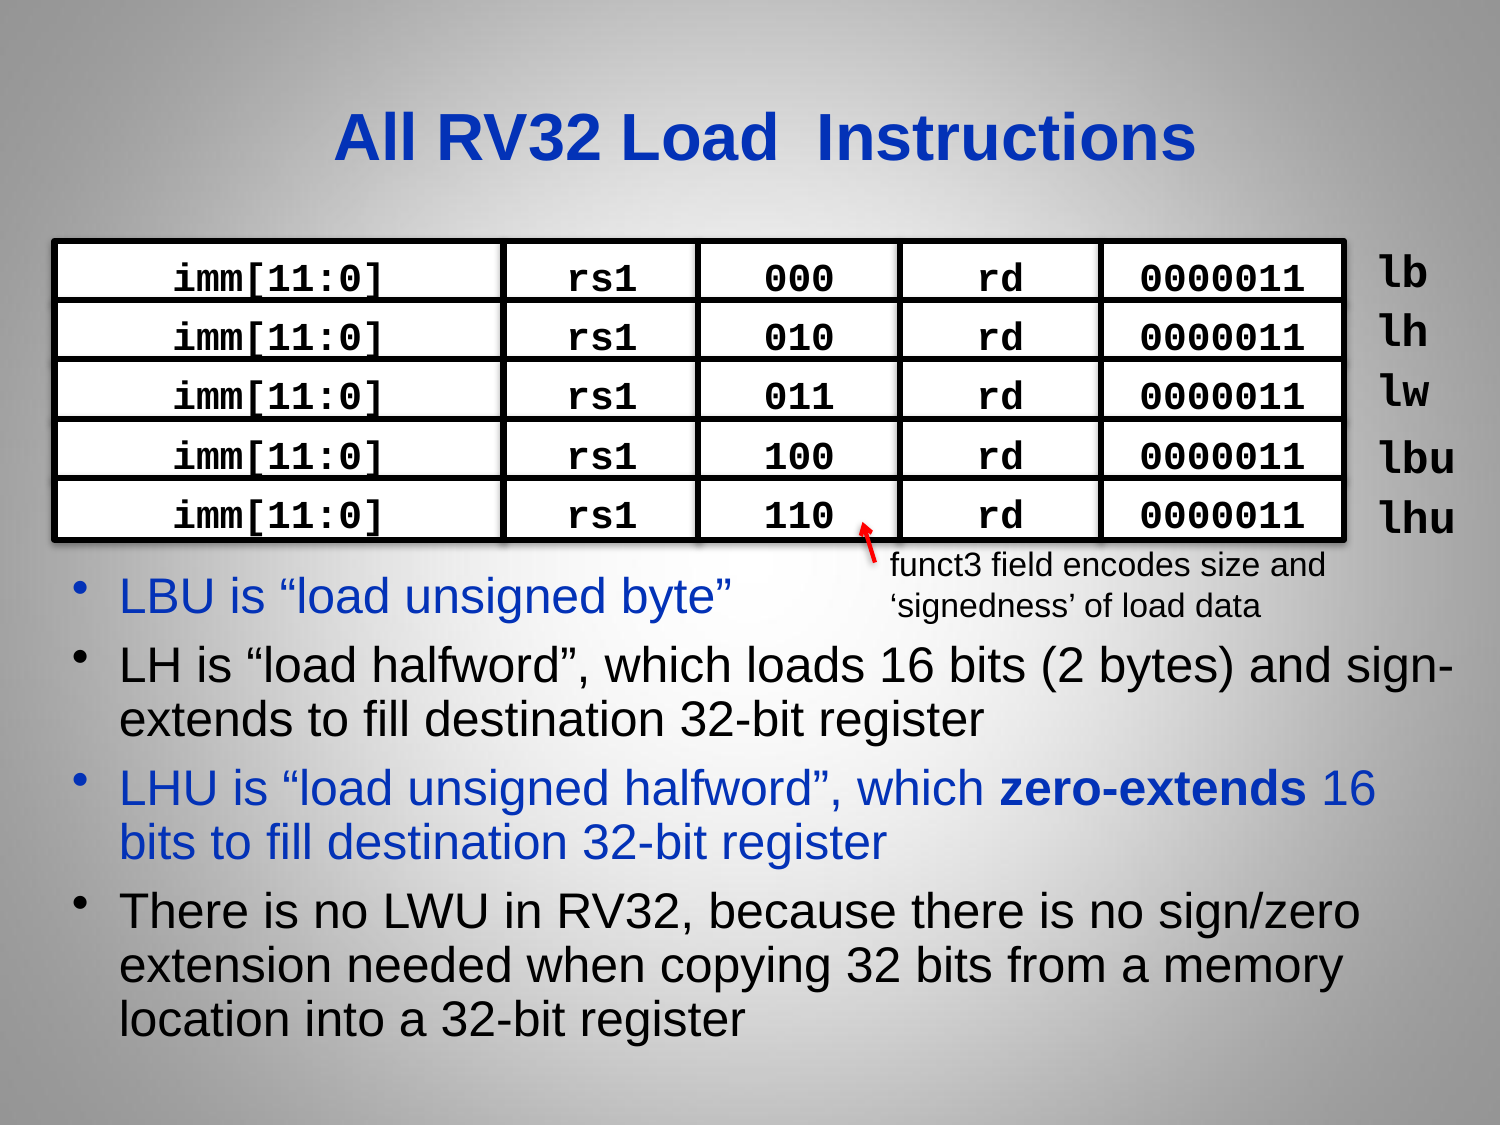

# All RV32 Load  Instructions
lb
imm[11:0]
rs1
000
rd
0000011
lh
imm[11:0]
rs1
010
rd
0000011
lw
imm[11:0]
rs1
011
rd
0000011
imm[11:0]
rs1
100
rd
0000011
lbu
imm[11:0]
rs1
110
rd
0000011
lhu
funct3 field encodes size and ‘signedness’ of load data
LBU is “load unsigned byte”
LH is “load halfword”, which loads 16 bits (2 bytes) and sign-extends to fill destination 32-bit register
LHU is “load unsigned halfword”, which zero-extends 16 bits to fill destination 32-bit register
There is no LWU in RV32, because there is no sign/zero extension needed when copying 32 bits from a memory location into a 32-bit register